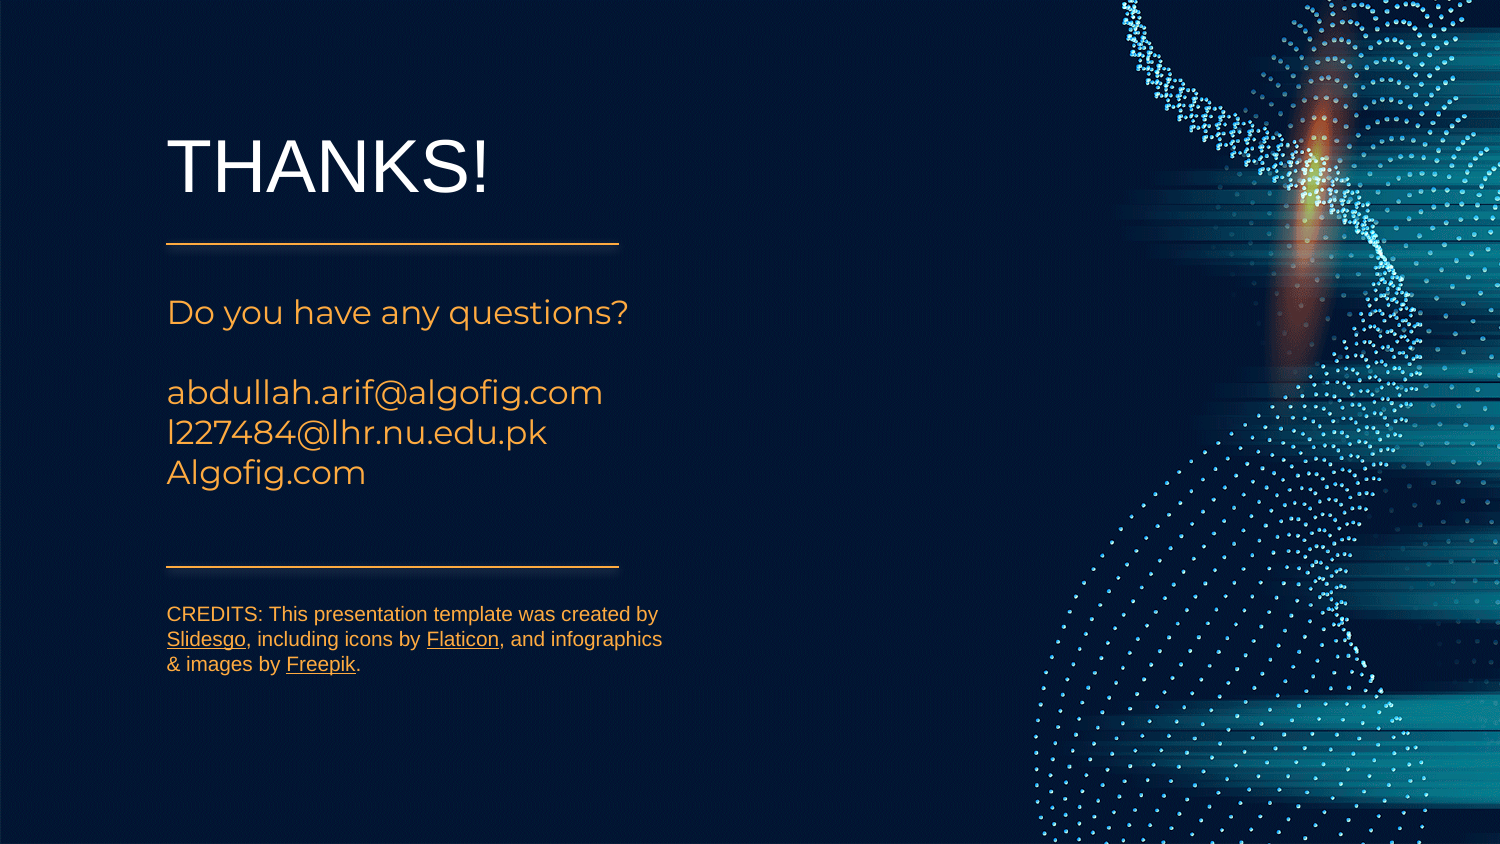

# THANKS!
Do you have any questions?

abdullah.arif@algofig.com
l227484@lhr.nu.edu.pk
Algofig.com